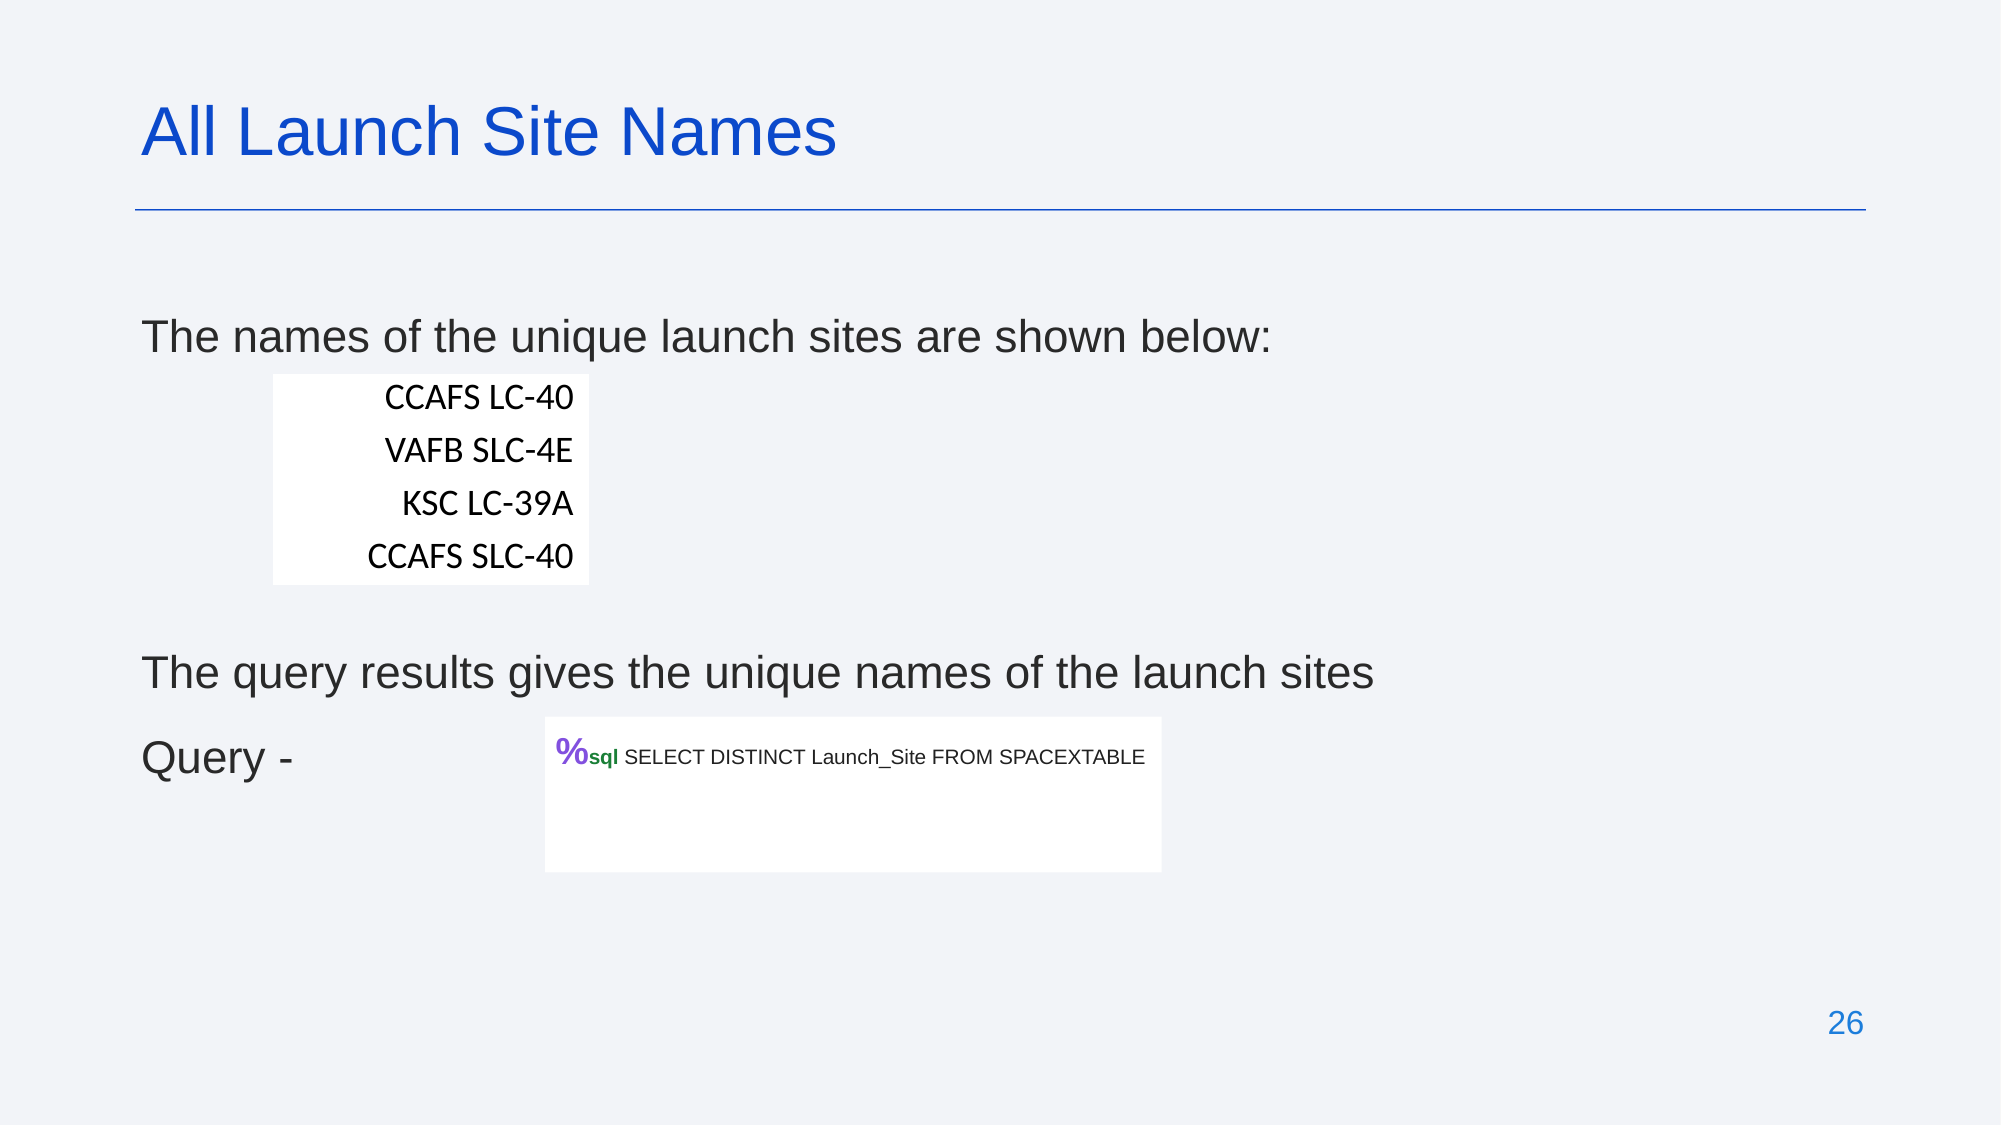

All Launch Site Names
The names of the unique launch sites are shown below:

The query results gives the unique names of the launch sites
Query -
| CCAFS LC-40 |
| --- |
| VAFB SLC-4E |
| KSC LC-39A |
| CCAFS SLC-40 |
%sql SELECT DISTINCT Launch_Site FROM SPACEXTABLE

26